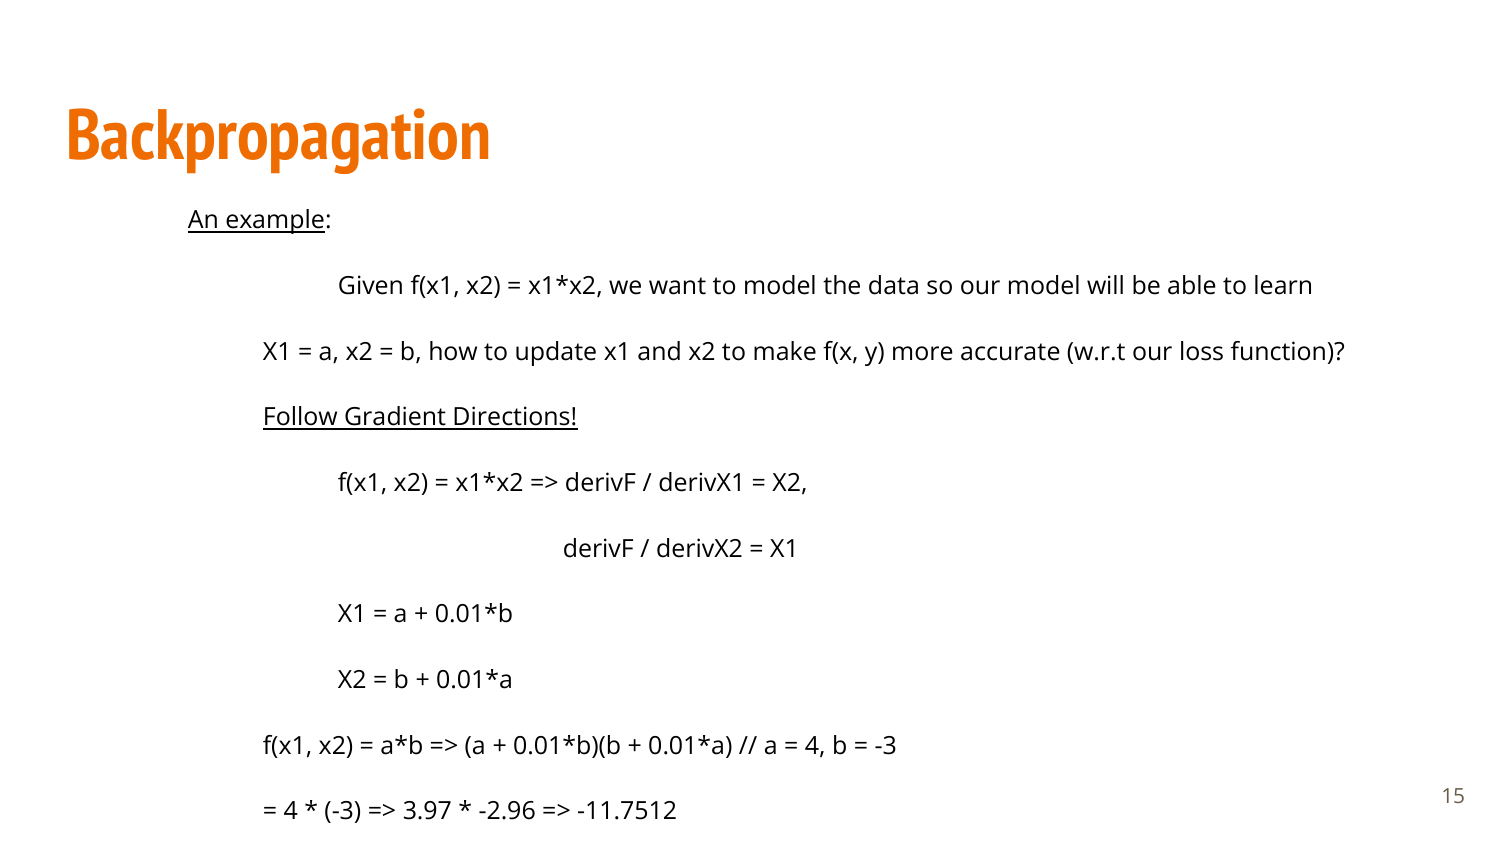

# Backpropagation
An example:
	Given f(x1, x2) = x1*x2, we want to model the data so our model will be able to learn
X1 = a, x2 = b, how to update x1 and x2 to make f(x, y) more accurate (w.r.t our loss function)?
Follow Gradient Directions!
	f(x1, x2) = x1*x2 => derivF / derivX1 = X2,
derivF / derivX2 = X1
	X1 = a + 0.01*b
	X2 = b + 0.01*a
f(x1, x2) = a*b => (a + 0.01*b)(b + 0.01*a) // a = 4, b = -3
= 4 * (-3) => 3.97 * -2.96 => -11.7512
15